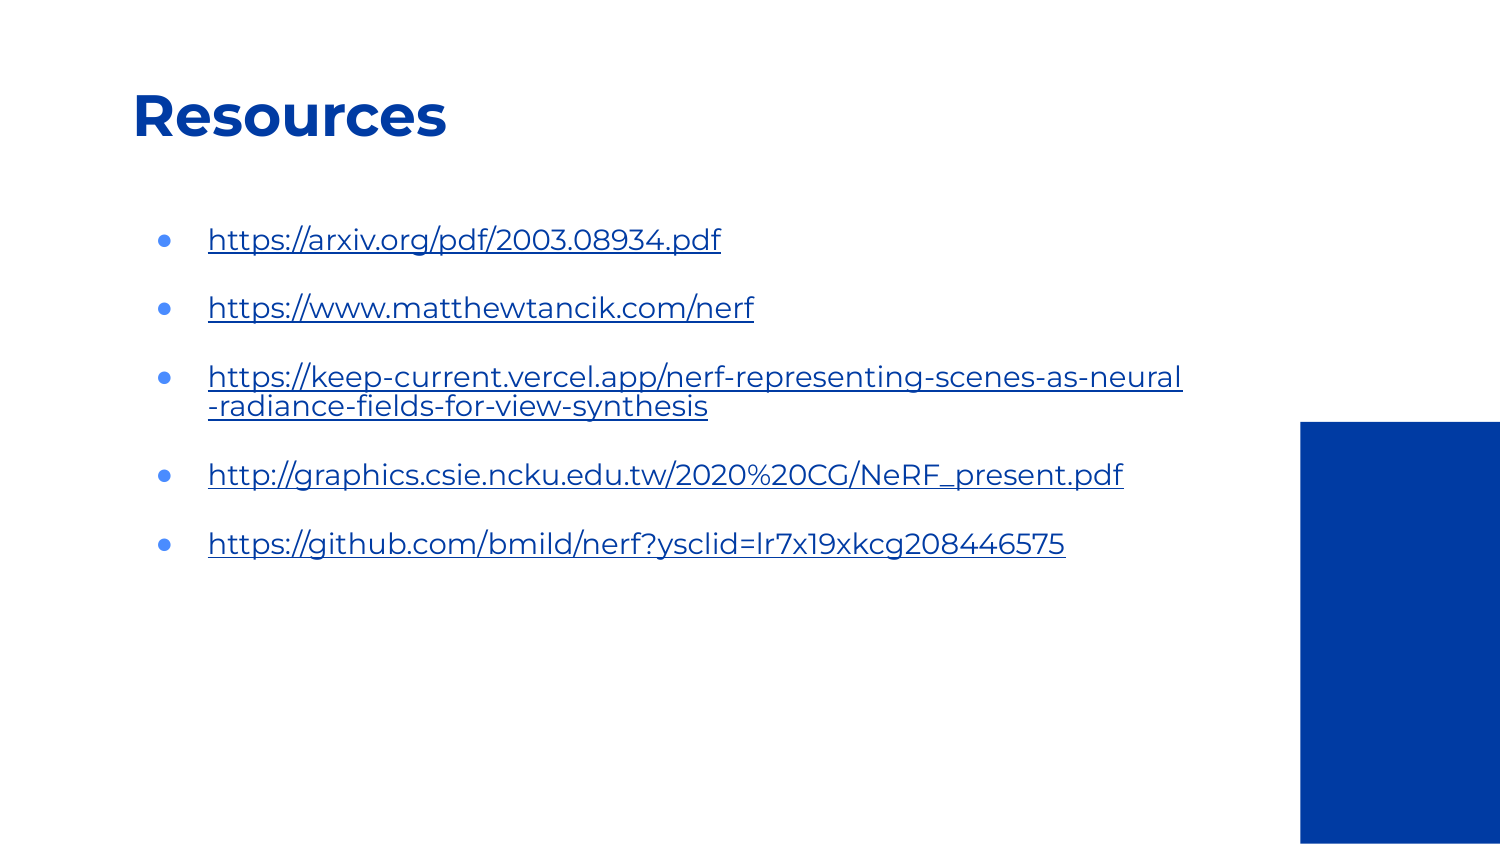

# Resources
https://arxiv.org/pdf/2003.08934.pdf
https://www.matthewtancik.com/nerf
https://keep-current.vercel.app/nerf-representing-scenes-as-neural-radiance-fields-for-view-synthesis
http://graphics.csie.ncku.edu.tw/2020%20CG/NeRF_present.pdf
https://github.com/bmild/nerf?ysclid=lr7x19xkcg208446575